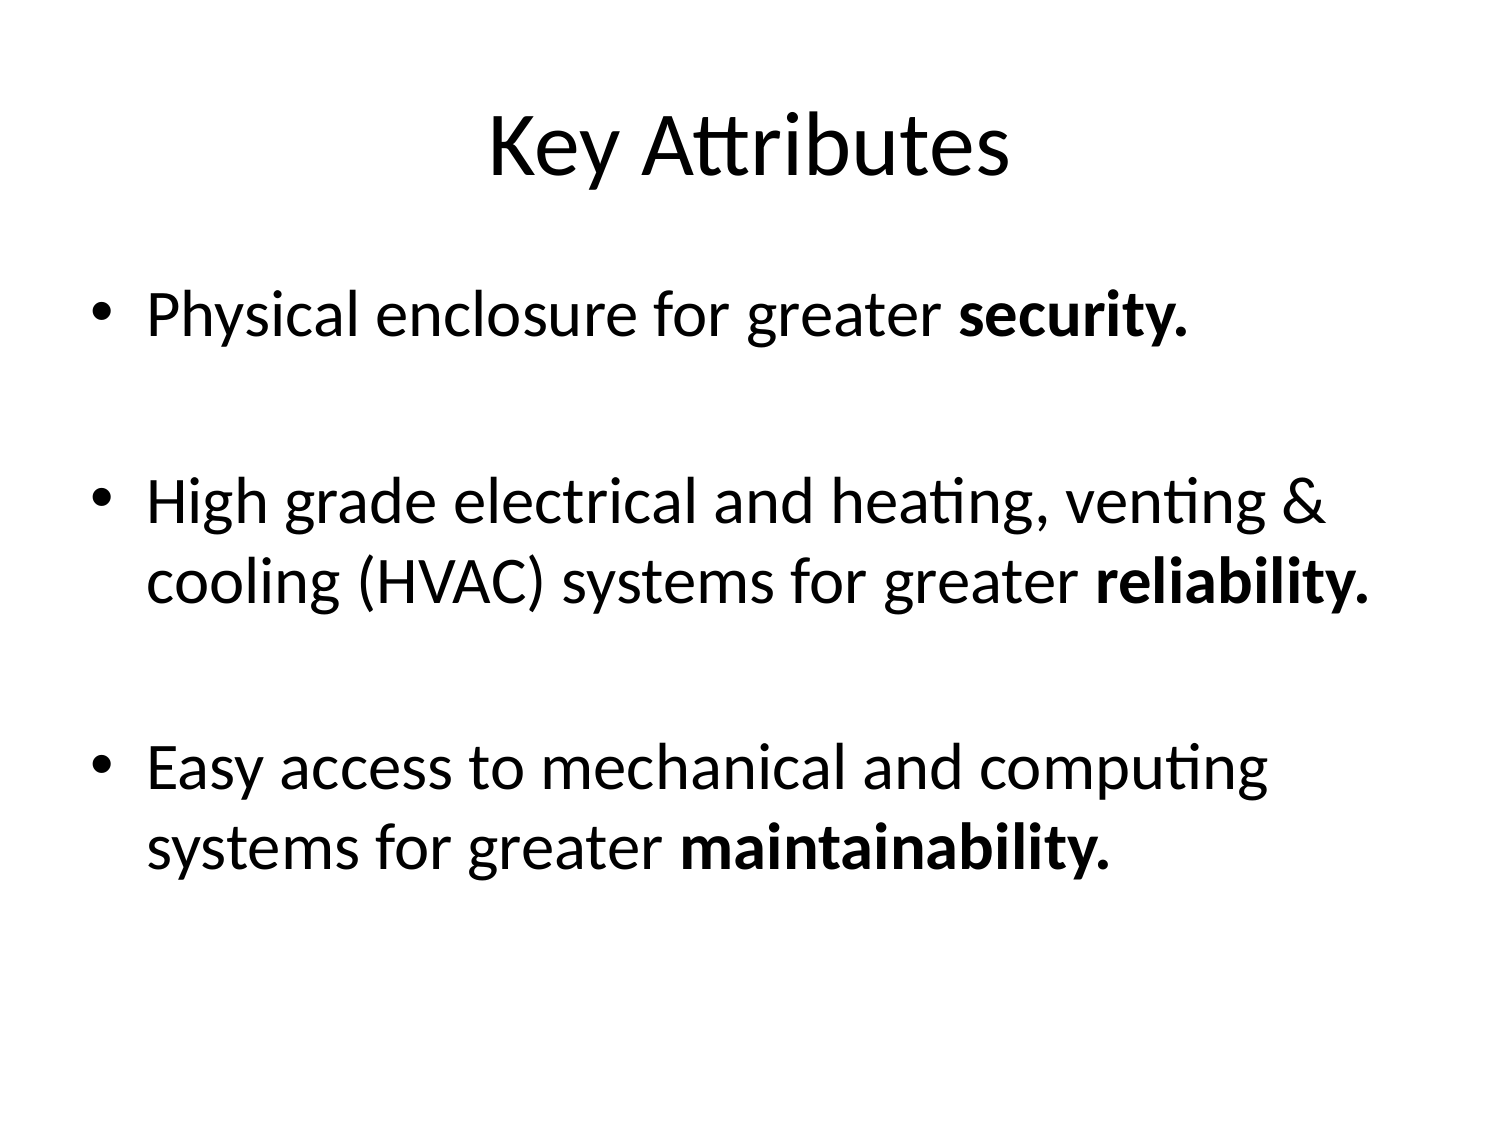

# Key Attributes
Physical enclosure for greater security.

High grade electrical and heating, venting & cooling (HVAC) systems for greater reliability.

Easy access to mechanical and computing systems for greater maintainability.